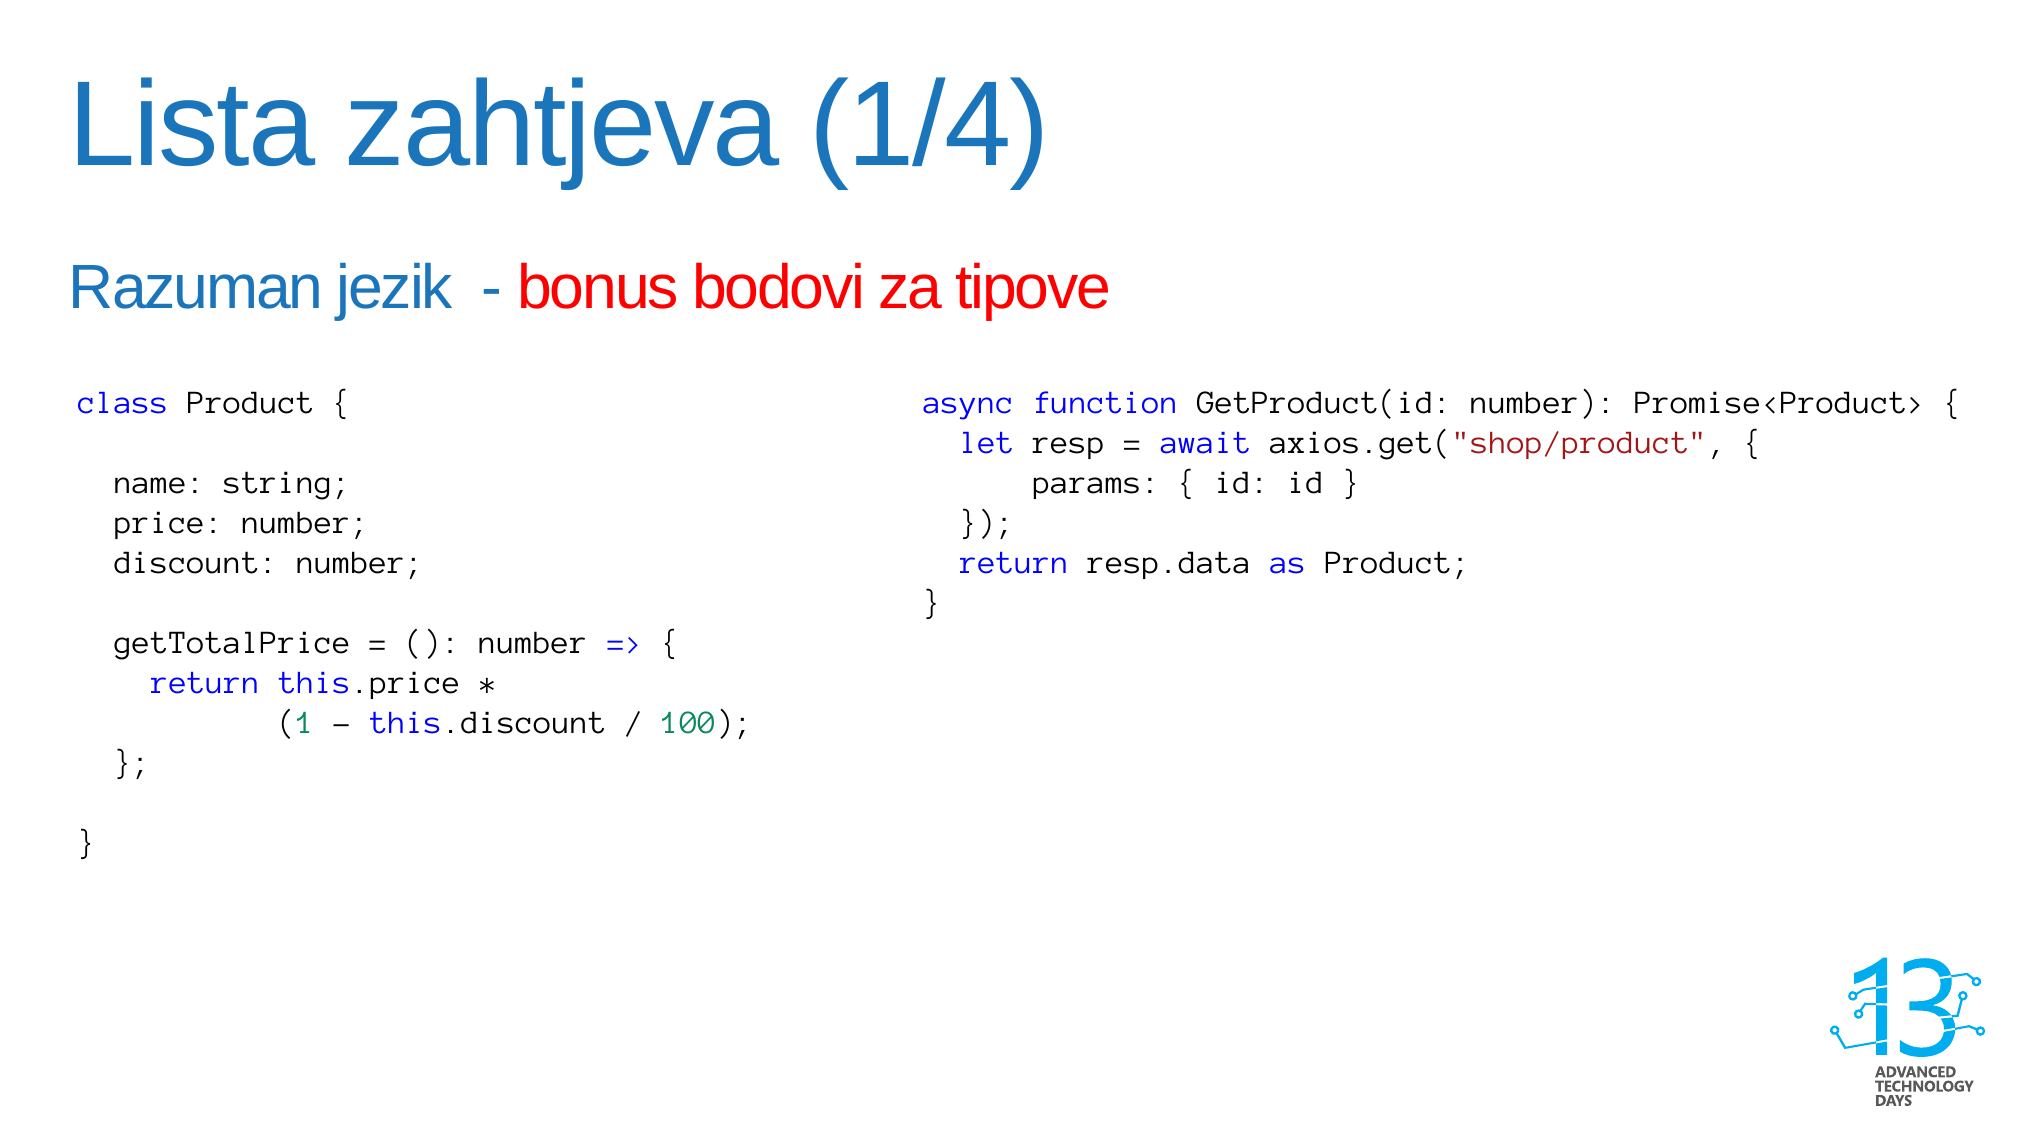

# Lista zahtjeva (1/4) Razuman jezik  - bonus bodovi za tipove
class Product {

  name: string;
  price: number;
  discount: number;
  getTotalPrice = (): number => {
    return this.price *
           (1 - this.discount / 100);
  };

}
async function GetProduct(id: number): Promise<Product> {
  let resp = await axios.get("shop/product", {
      params: { id: id }
  });
  return resp.data as Product;
}